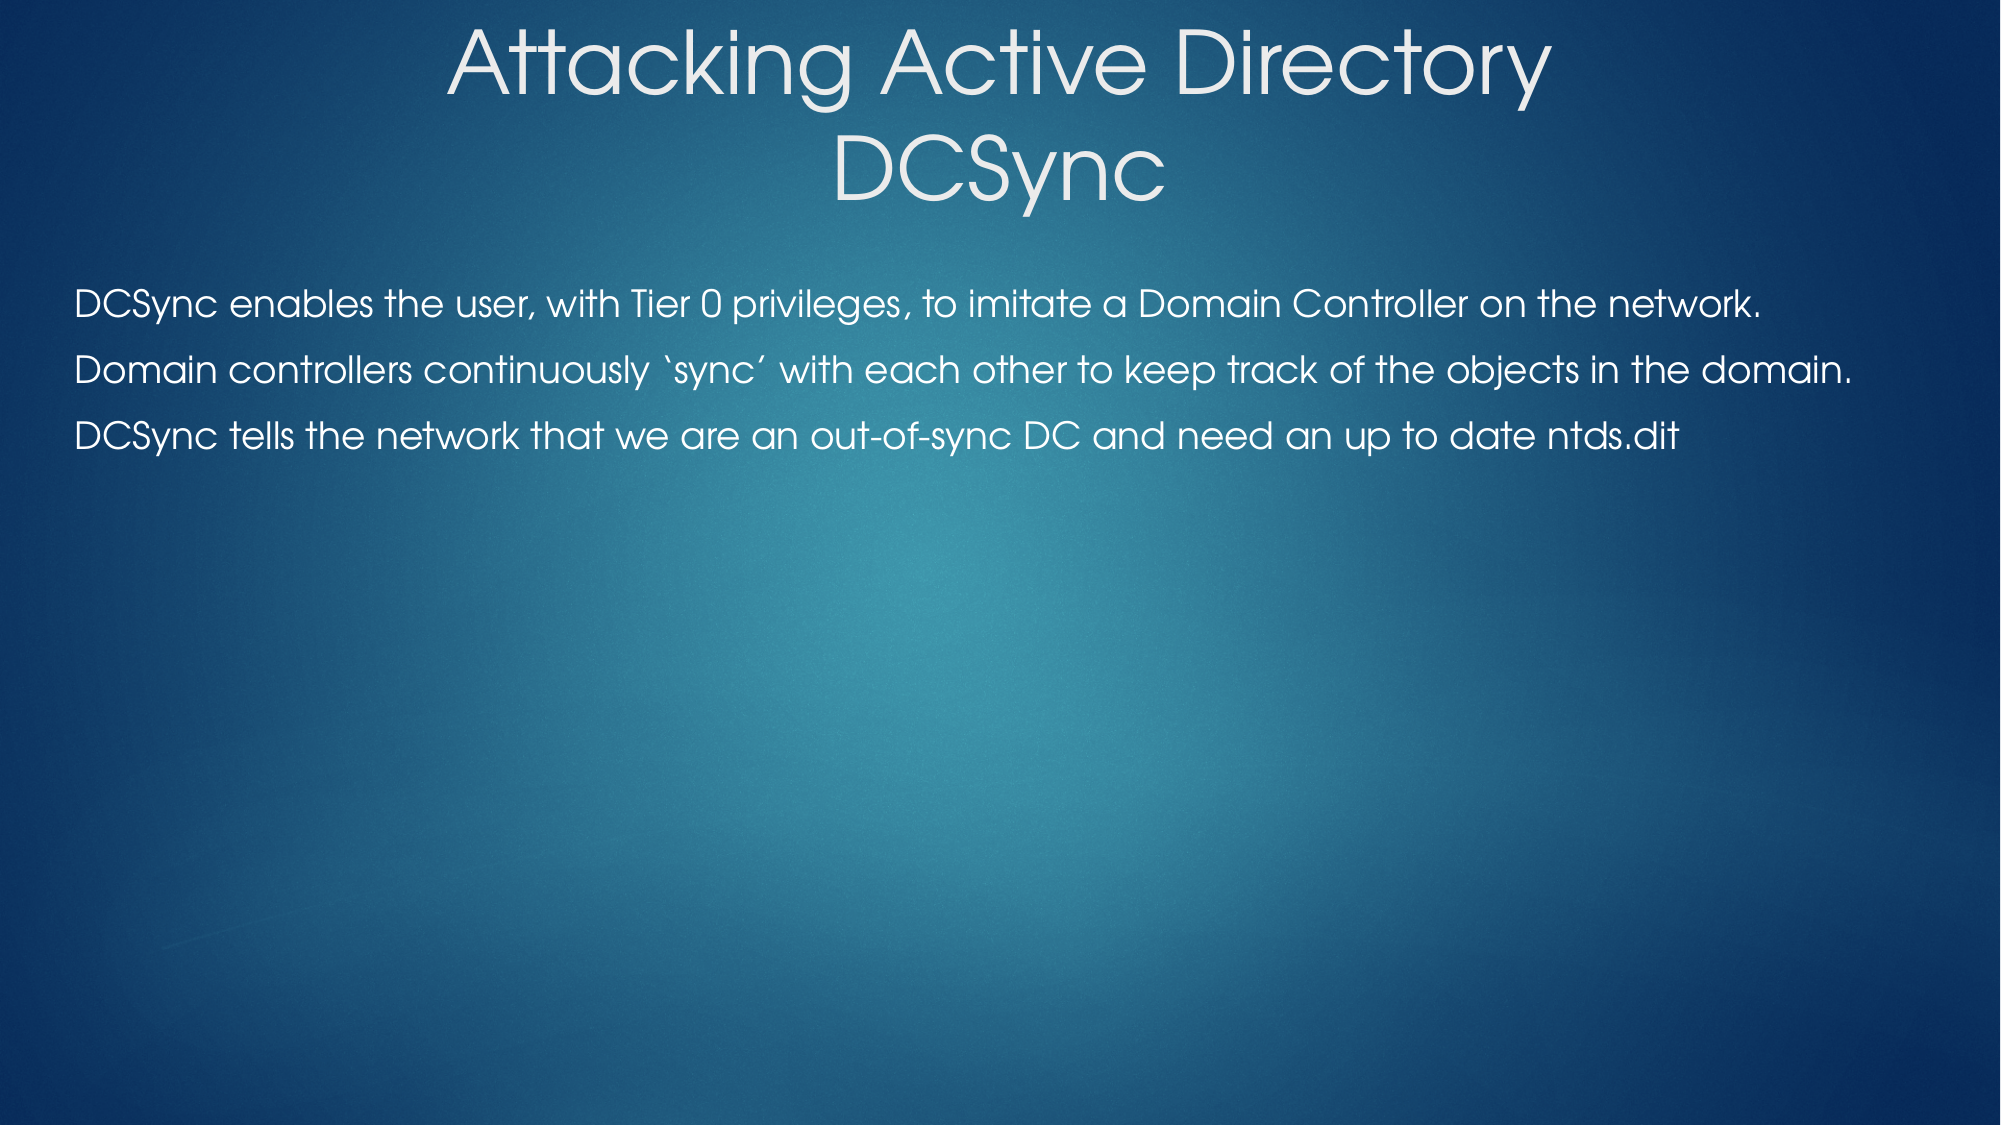

# Attacking Active Directory
DCSync
DCSync enables the user, with Tier 0 privileges, to imitate a Domain Controller on the network.
Domain controllers continuously ‘sync’ with each other to keep track of the objects in the domain.
DCSync tells the network that we are an out-of-sync DC and need an up to date ntds.dit